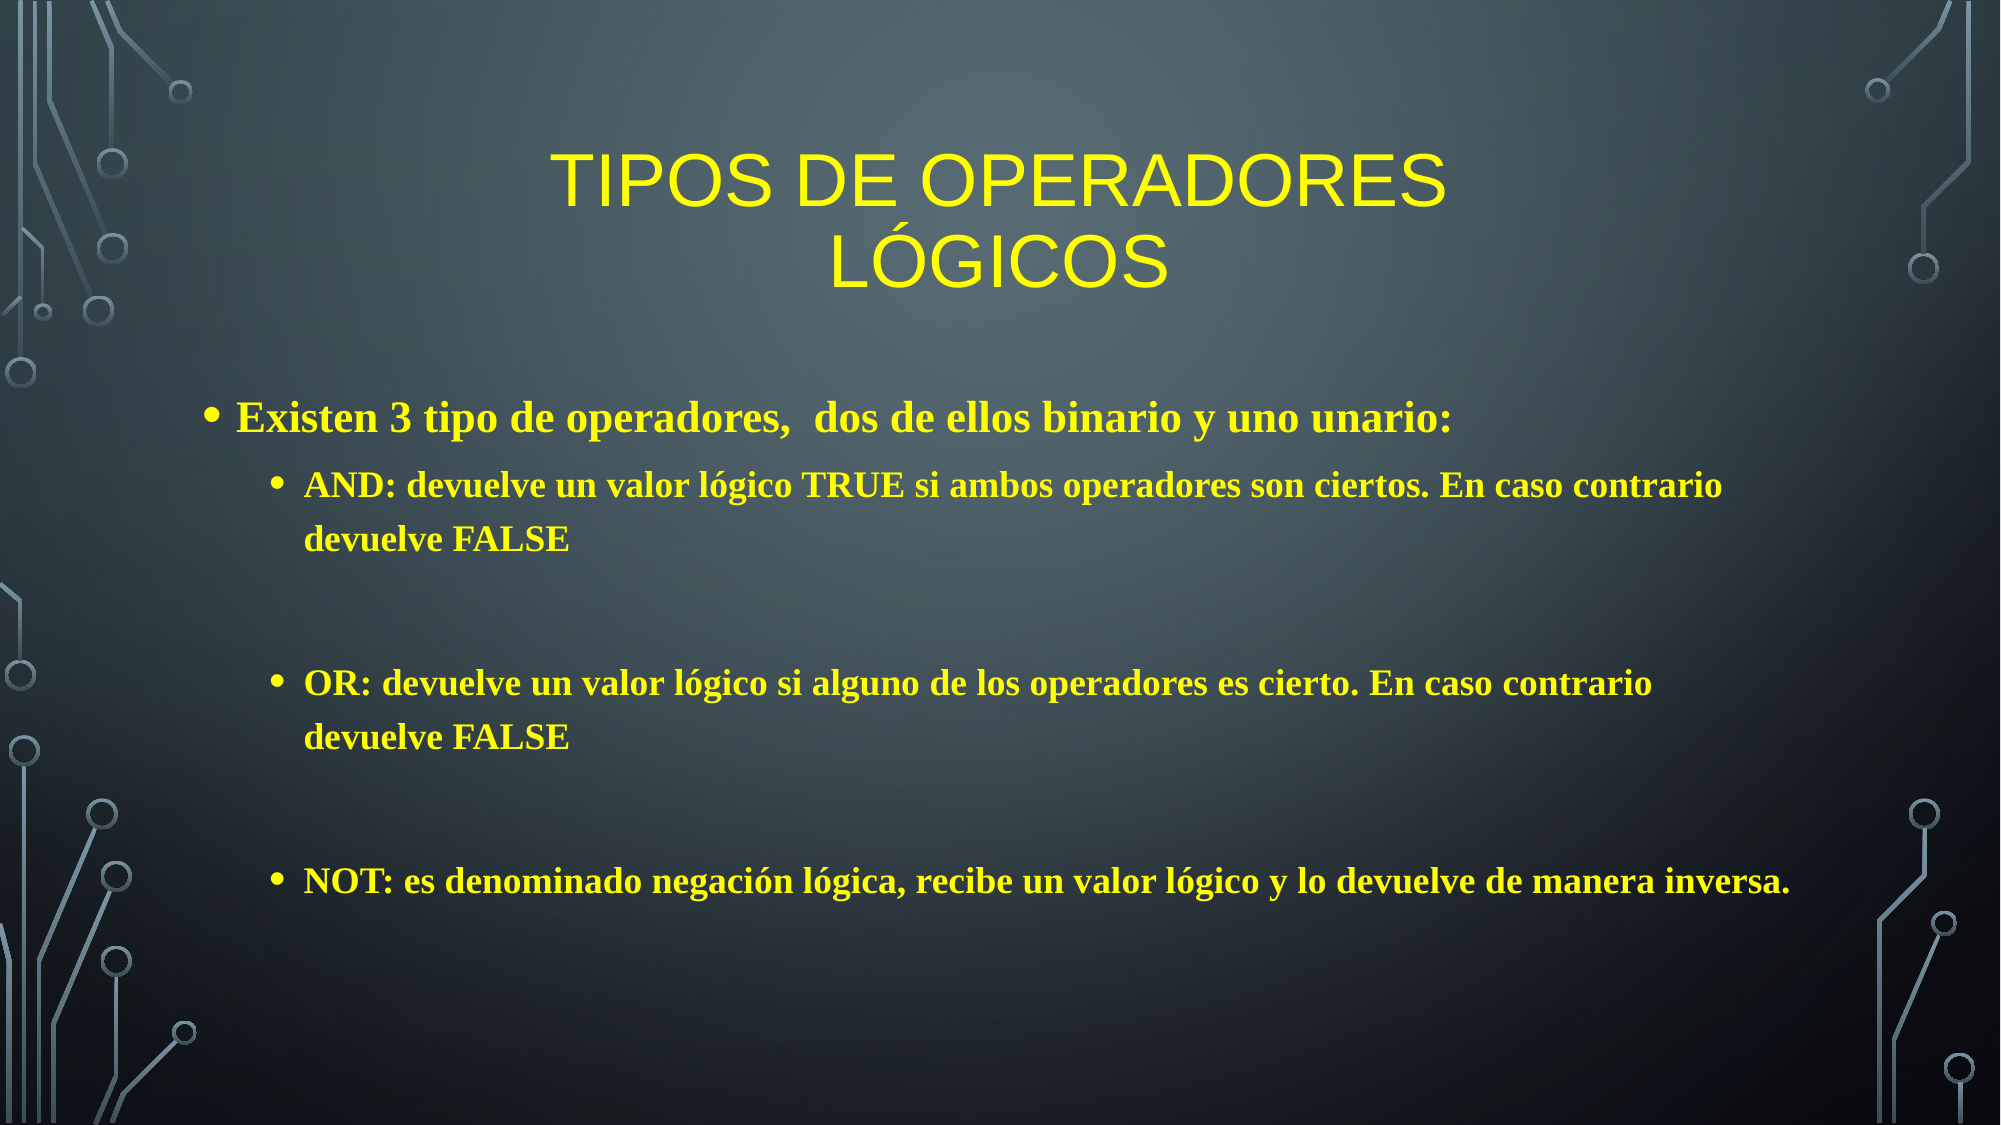

# Tipos de operadores Lógicos
Existen 3 tipo de operadores,  dos de ellos binario y uno unario:
AND: devuelve un valor lógico TRUE si ambos operadores son ciertos. En caso contrario devuelve FALSE

OR: devuelve un valor lógico si alguno de los operadores es cierto. En caso contrario devuelve FALSE

NOT: es denominado negación lógica, recibe un valor lógico y lo devuelve de manera inversa.